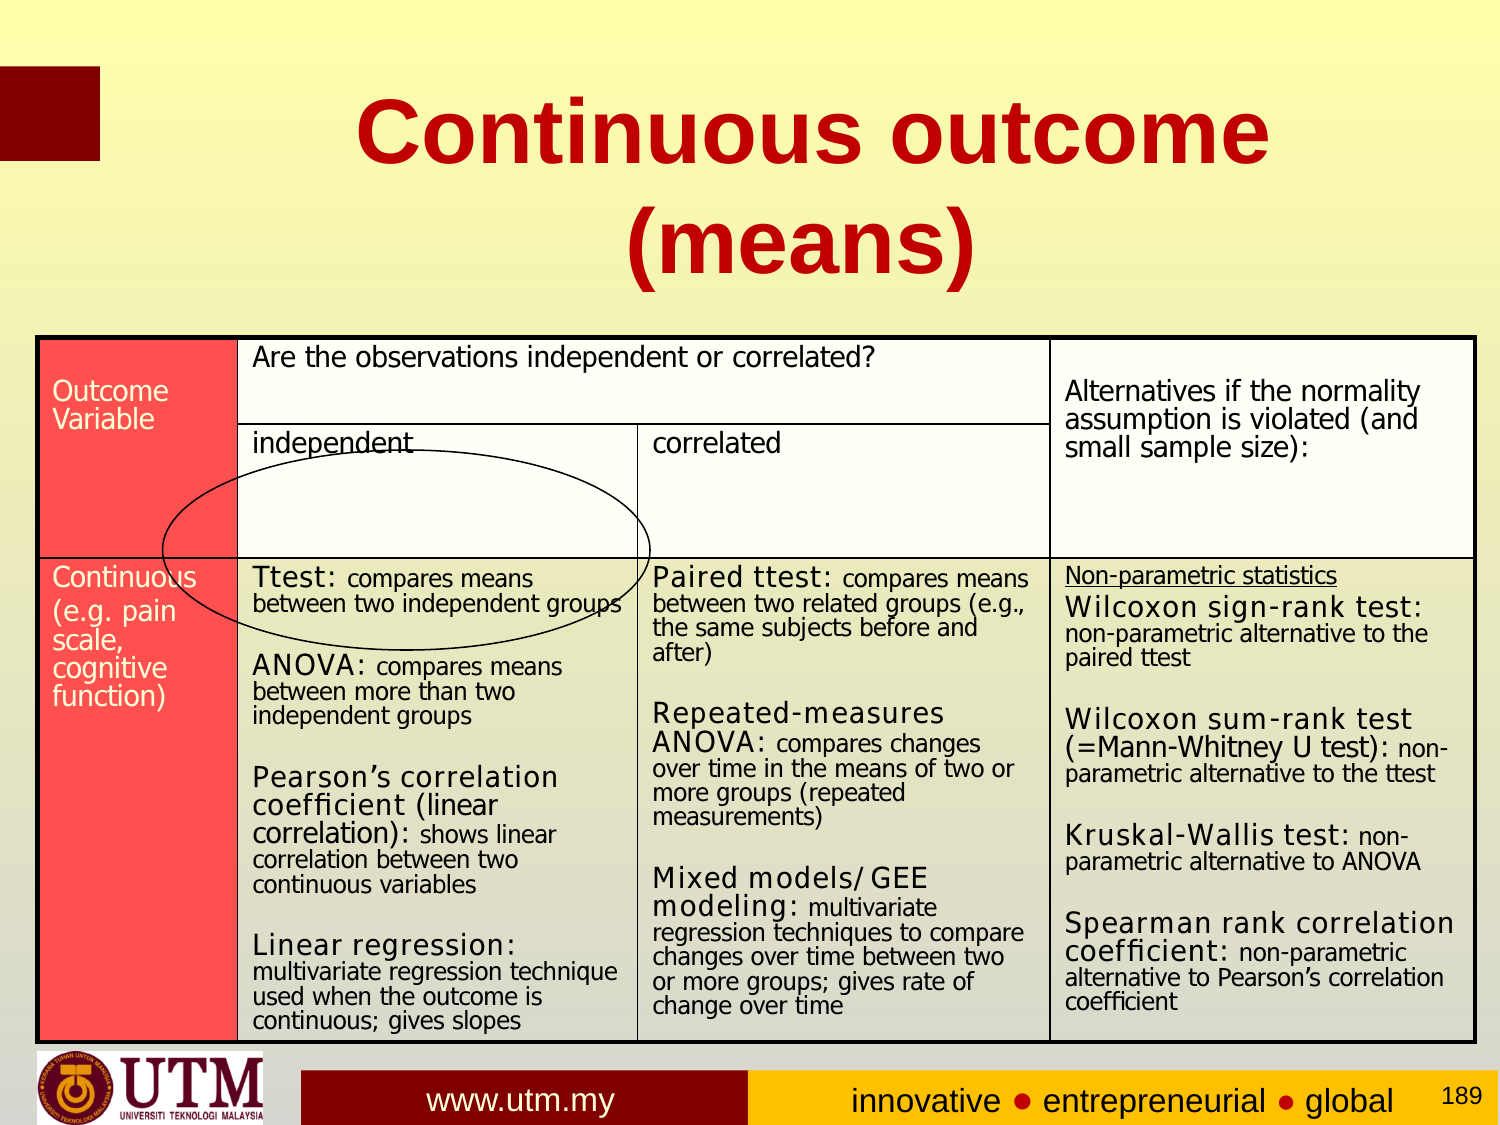

# Continuous outcome (means)
| Outcome Variable | Are the observations independent or correlated? |  | Alternatives if the normality assumption is violated (and small sample size): |
| --- | --- | --- | --- |
|  | independent | correlated |  |
| Continuous (e.g. pain scale, cognitive function) | Ttest: compares means between two independent groups ANOVA: compares means between more than two independent groups Pearson’s correlation coefficient (linear correlation): shows linear correlation between two continuous variables Linear regression: multivariate regression technique used when the outcome is continuous; gives slopes | Paired ttest: compares means between two related groups (e.g., the same subjects before and after) Repeated-measures ANOVA: compares changes over time in the means of two or more groups (repeated measurements) Mixed models/GEE modeling: multivariate regression techniques to compare changes over time between two or more groups; gives rate of change over time | Non-parametric statistics Wilcoxon sign-rank test: non-parametric alternative to the paired ttest Wilcoxon sum-rank test (=Mann-Whitney U test): non-parametric alternative to the ttest Kruskal-Wallis test: non-parametric alternative to ANOVA Spearman rank correlation coefficient: non-parametric alternative to Pearson’s correlation coefficient |